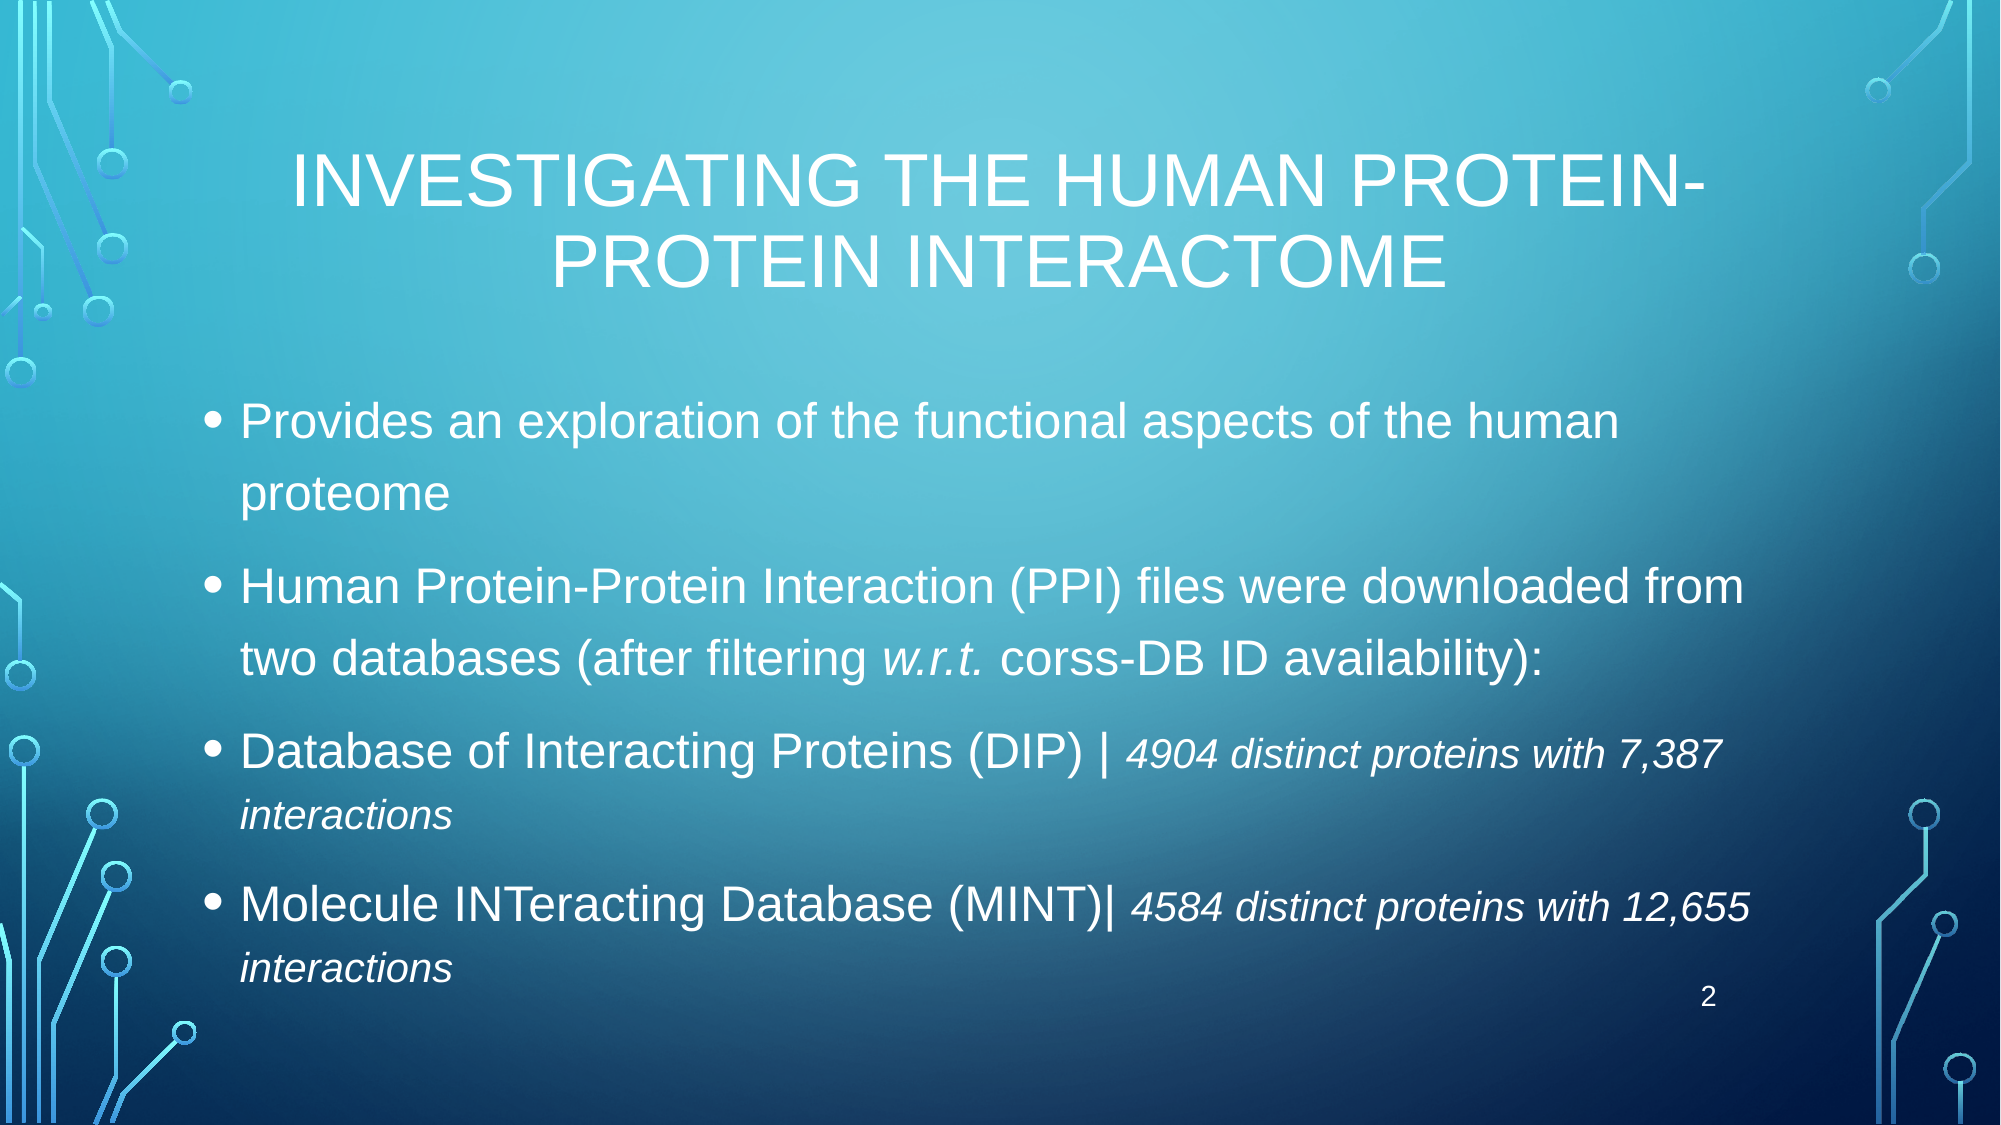

# INVESTIGATING THE HUMAN PROTEIN-PROTEIN INTERACTOME
Provides an exploration of the functional aspects of the human proteome
Human Protein-Protein Interaction (PPI) files were downloaded from two databases (after filtering w.r.t. corss-DB ID availability):
Database of Interacting Proteins (DIP) | 4904 distinct proteins with 7,387 interactions
Molecule INTeracting Database (MINT)| 4584 distinct proteins with 12,655 interactions
2